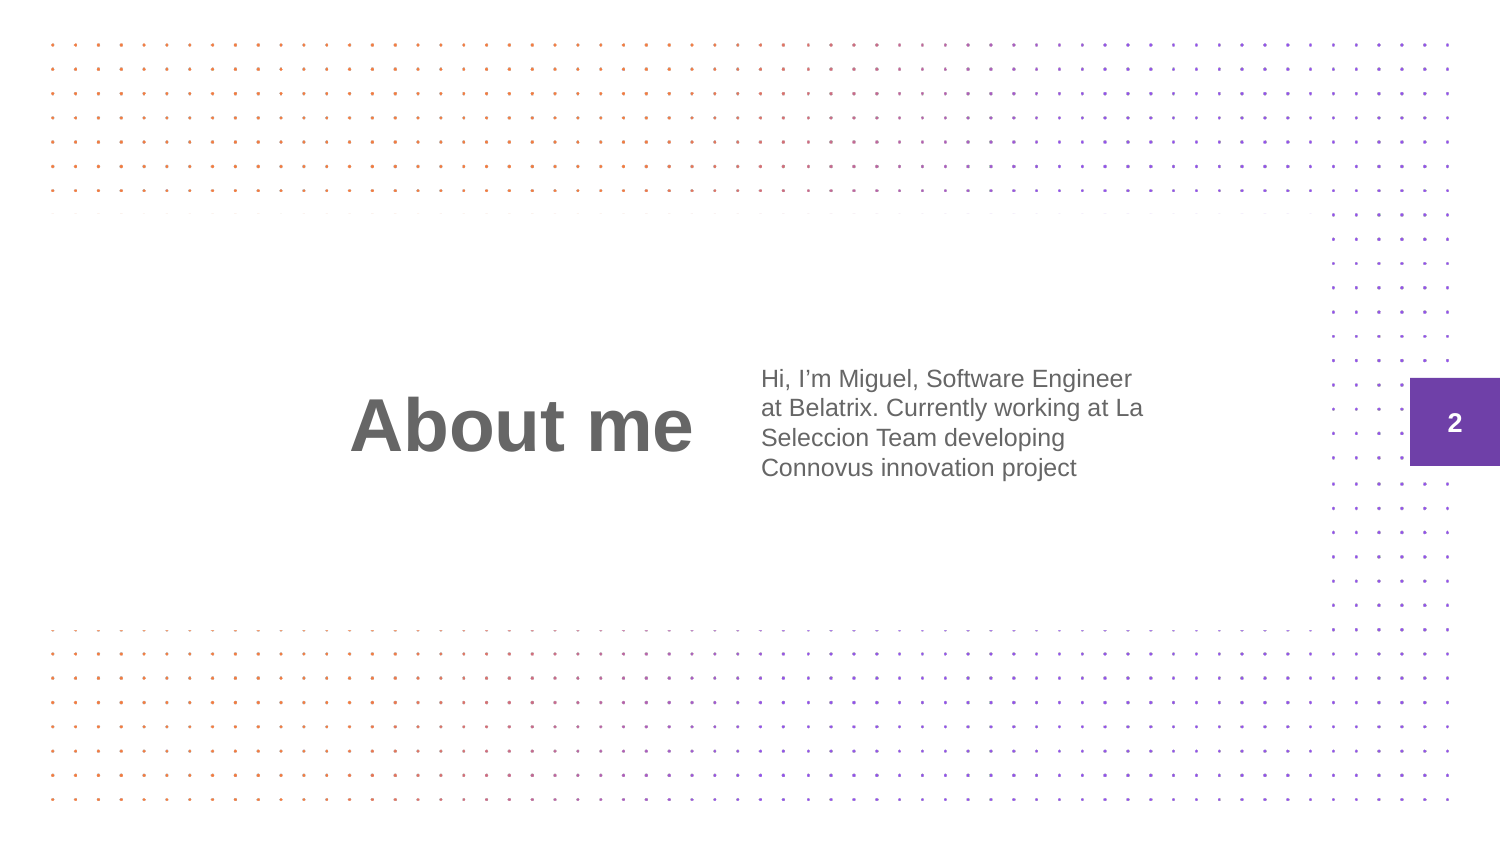

# About me
Hi, I’m Miguel, Software Engineer at Belatrix. Currently working at La Seleccion Team developing Connovus innovation project
2